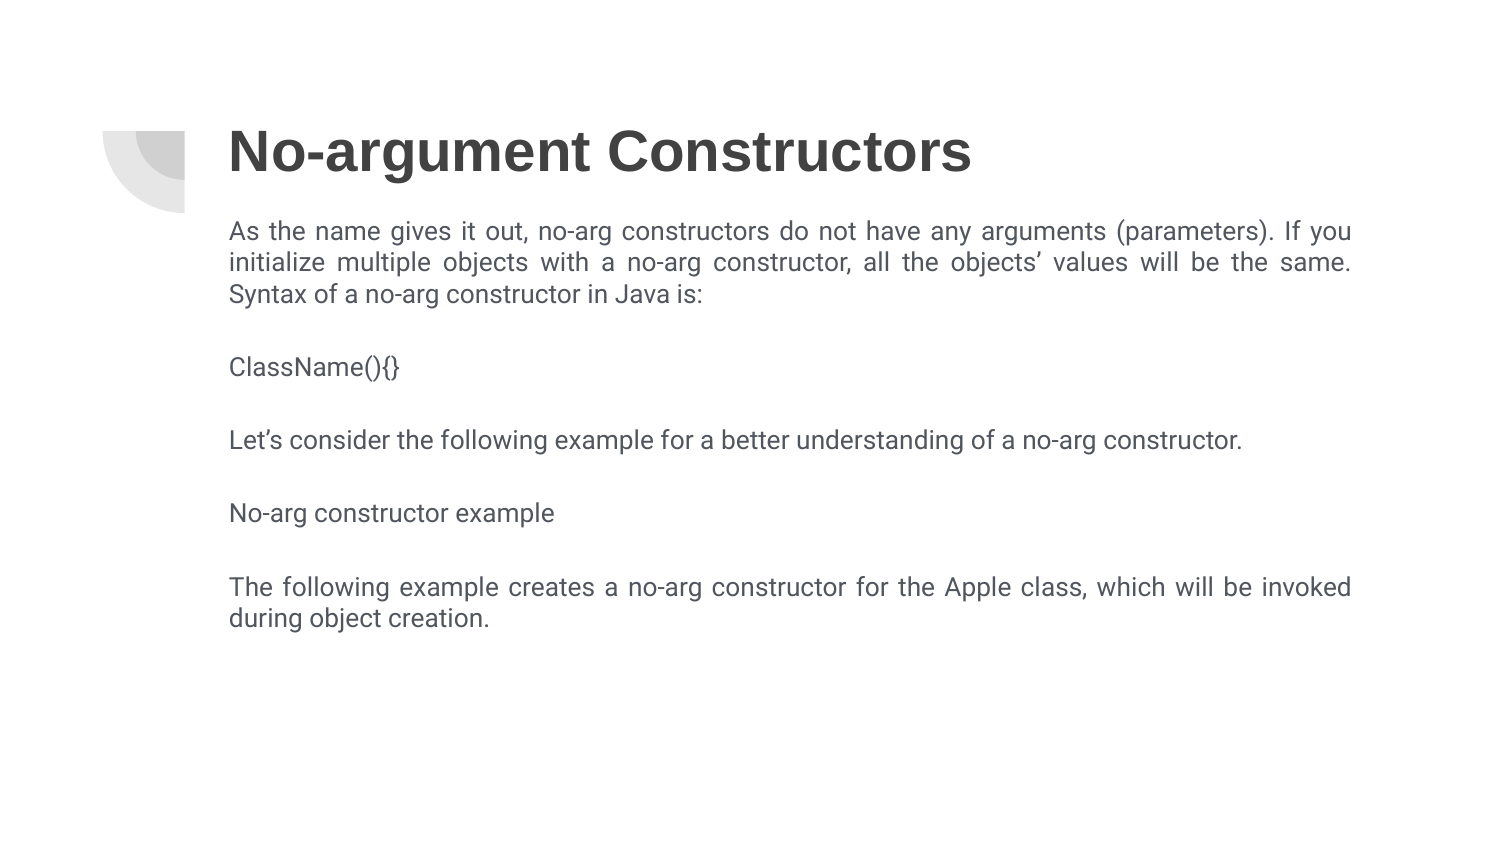

# No-argument Constructors
As the name gives it out, no-arg constructors do not have any arguments (parameters). If you initialize multiple objects with a no-arg constructor, all the objects’ values will be the same. Syntax of a no-arg constructor in Java is:
ClassName(){}
Let’s consider the following example for a better understanding of a no-arg constructor.
No-arg constructor example
The following example creates a no-arg constructor for the Apple class, which will be invoked during object creation.